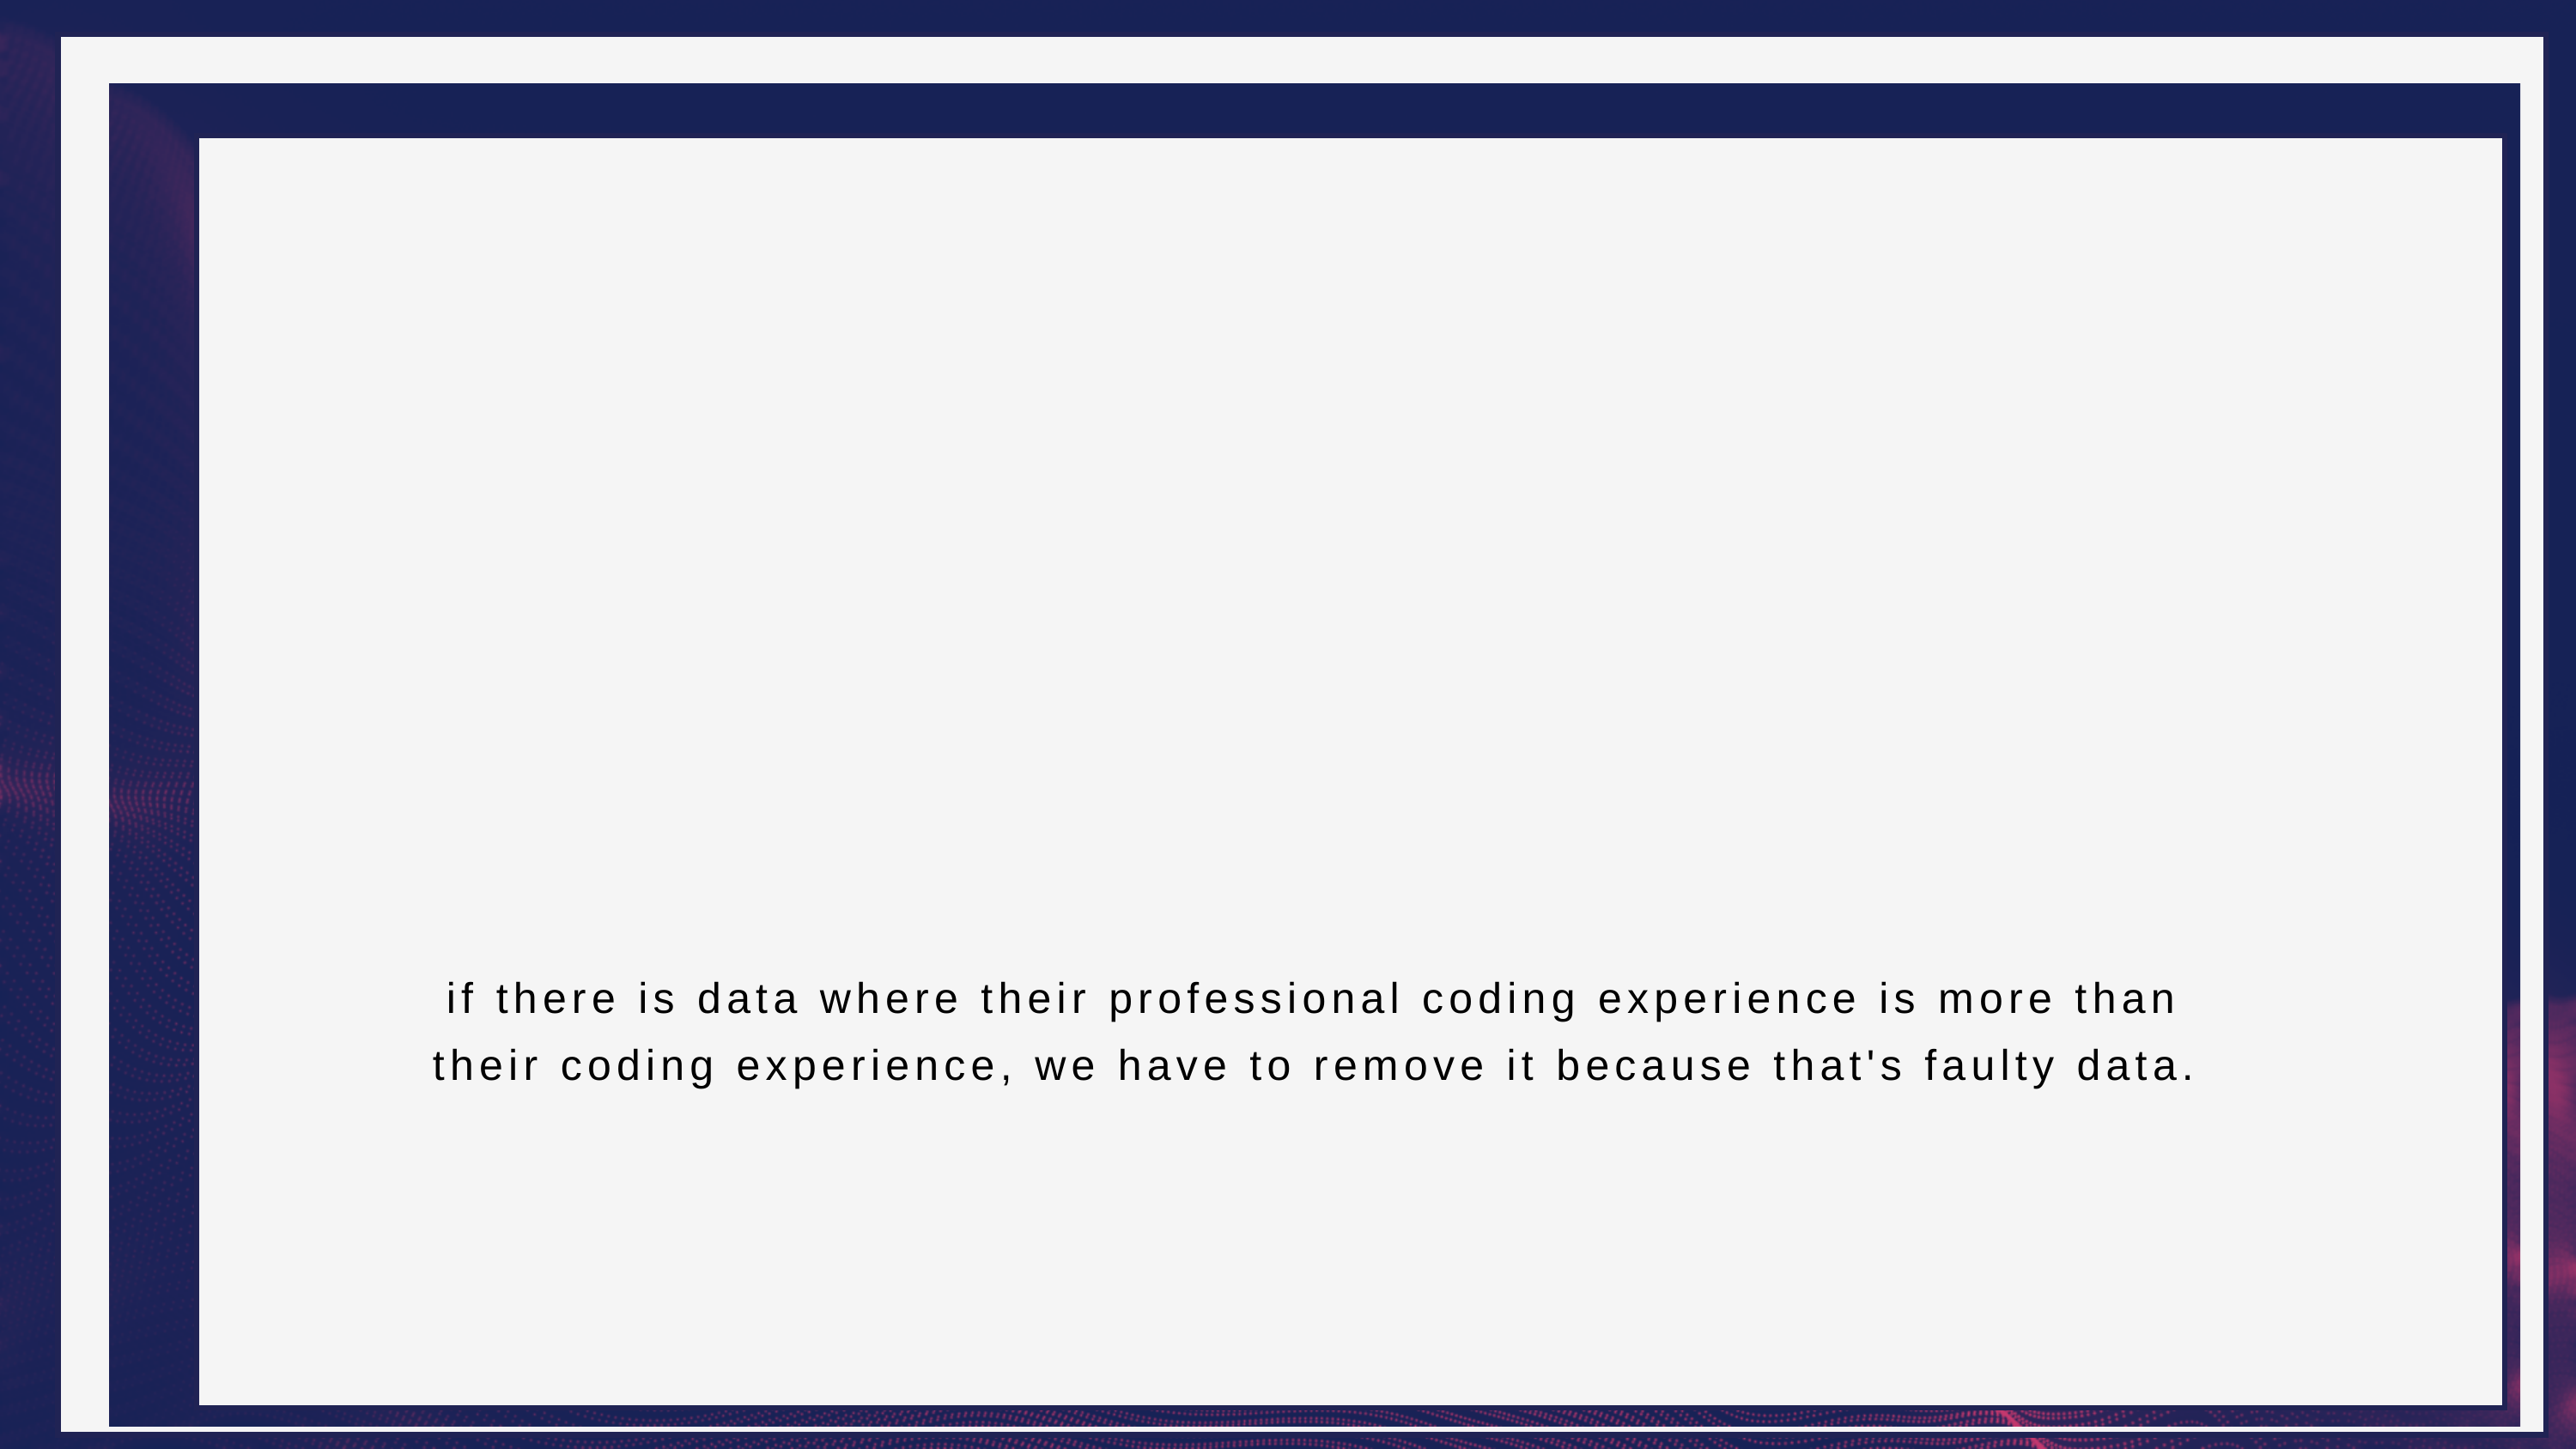

if there is data where their professional coding experience is more than their coding experience, we have to remove it because that's faulty data.